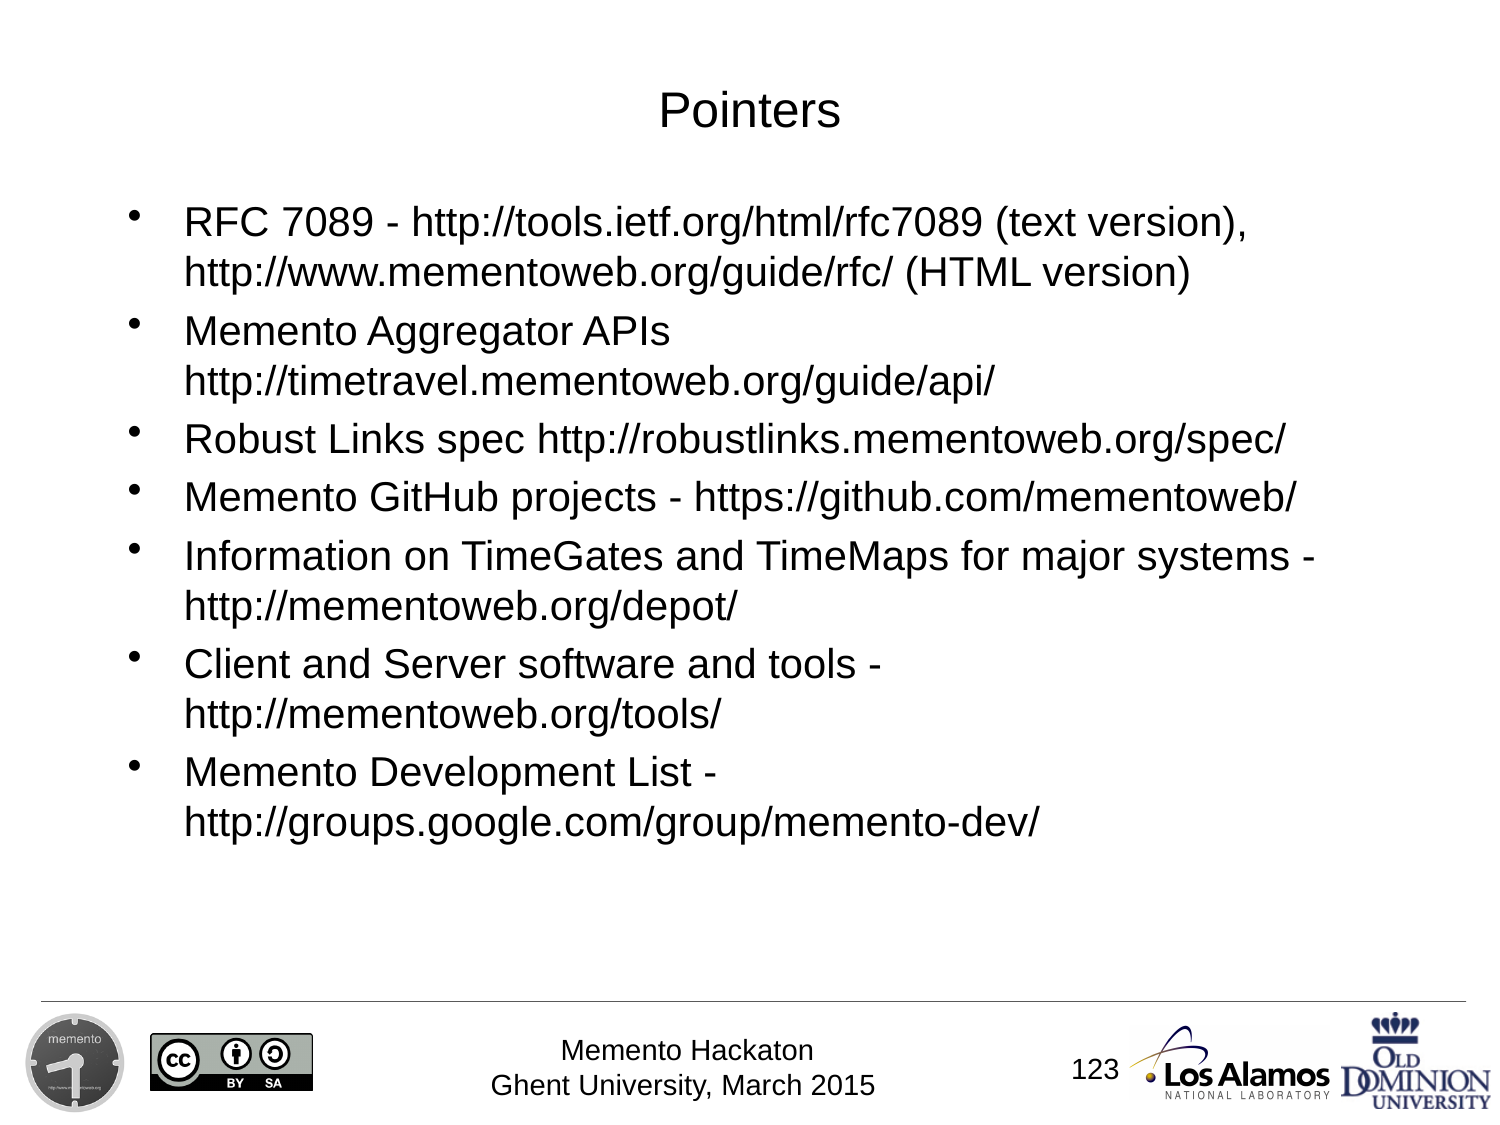

Pointers
RFC 7089 - http://tools.ietf.org/html/rfc7089 (text version), http://www.mementoweb.org/guide/rfc/ (HTML version)
Memento Aggregator APIs http://timetravel.mementoweb.org/guide/api/
Robust Links spec http://robustlinks.mementoweb.org/spec/
Memento GitHub projects - https://github.com/mementoweb/
Information on TimeGates and TimeMaps for major systems - http://mementoweb.org/depot/
Client and Server software and tools - http://mementoweb.org/tools/
Memento Development List - http://groups.google.com/group/memento-dev/

123